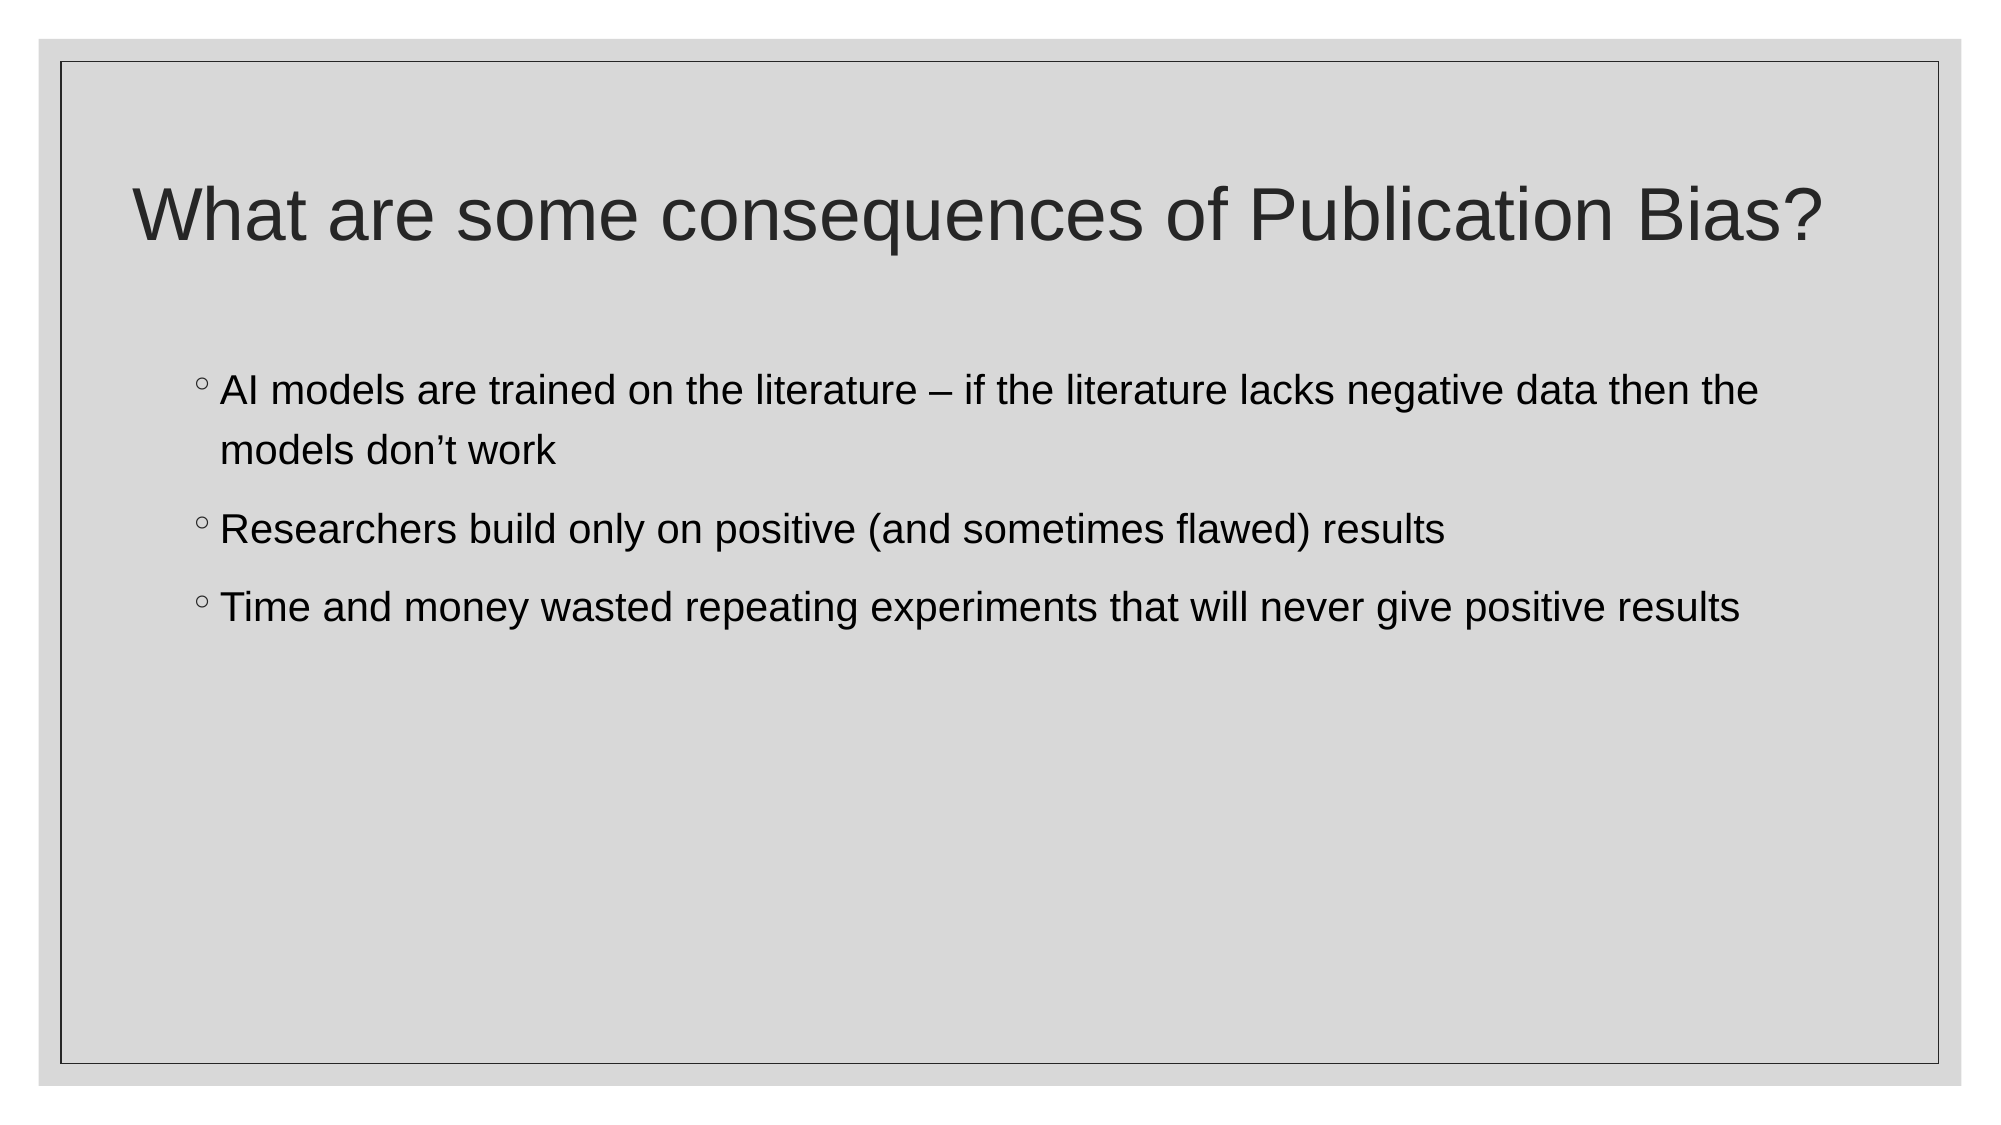

# What are some consequences of Publication Bias?
AI models are trained on the literature – if the literature lacks negative data then the models don’t work
Researchers build only on positive (and sometimes flawed) results
Time and money wasted repeating experiments that will never give positive results